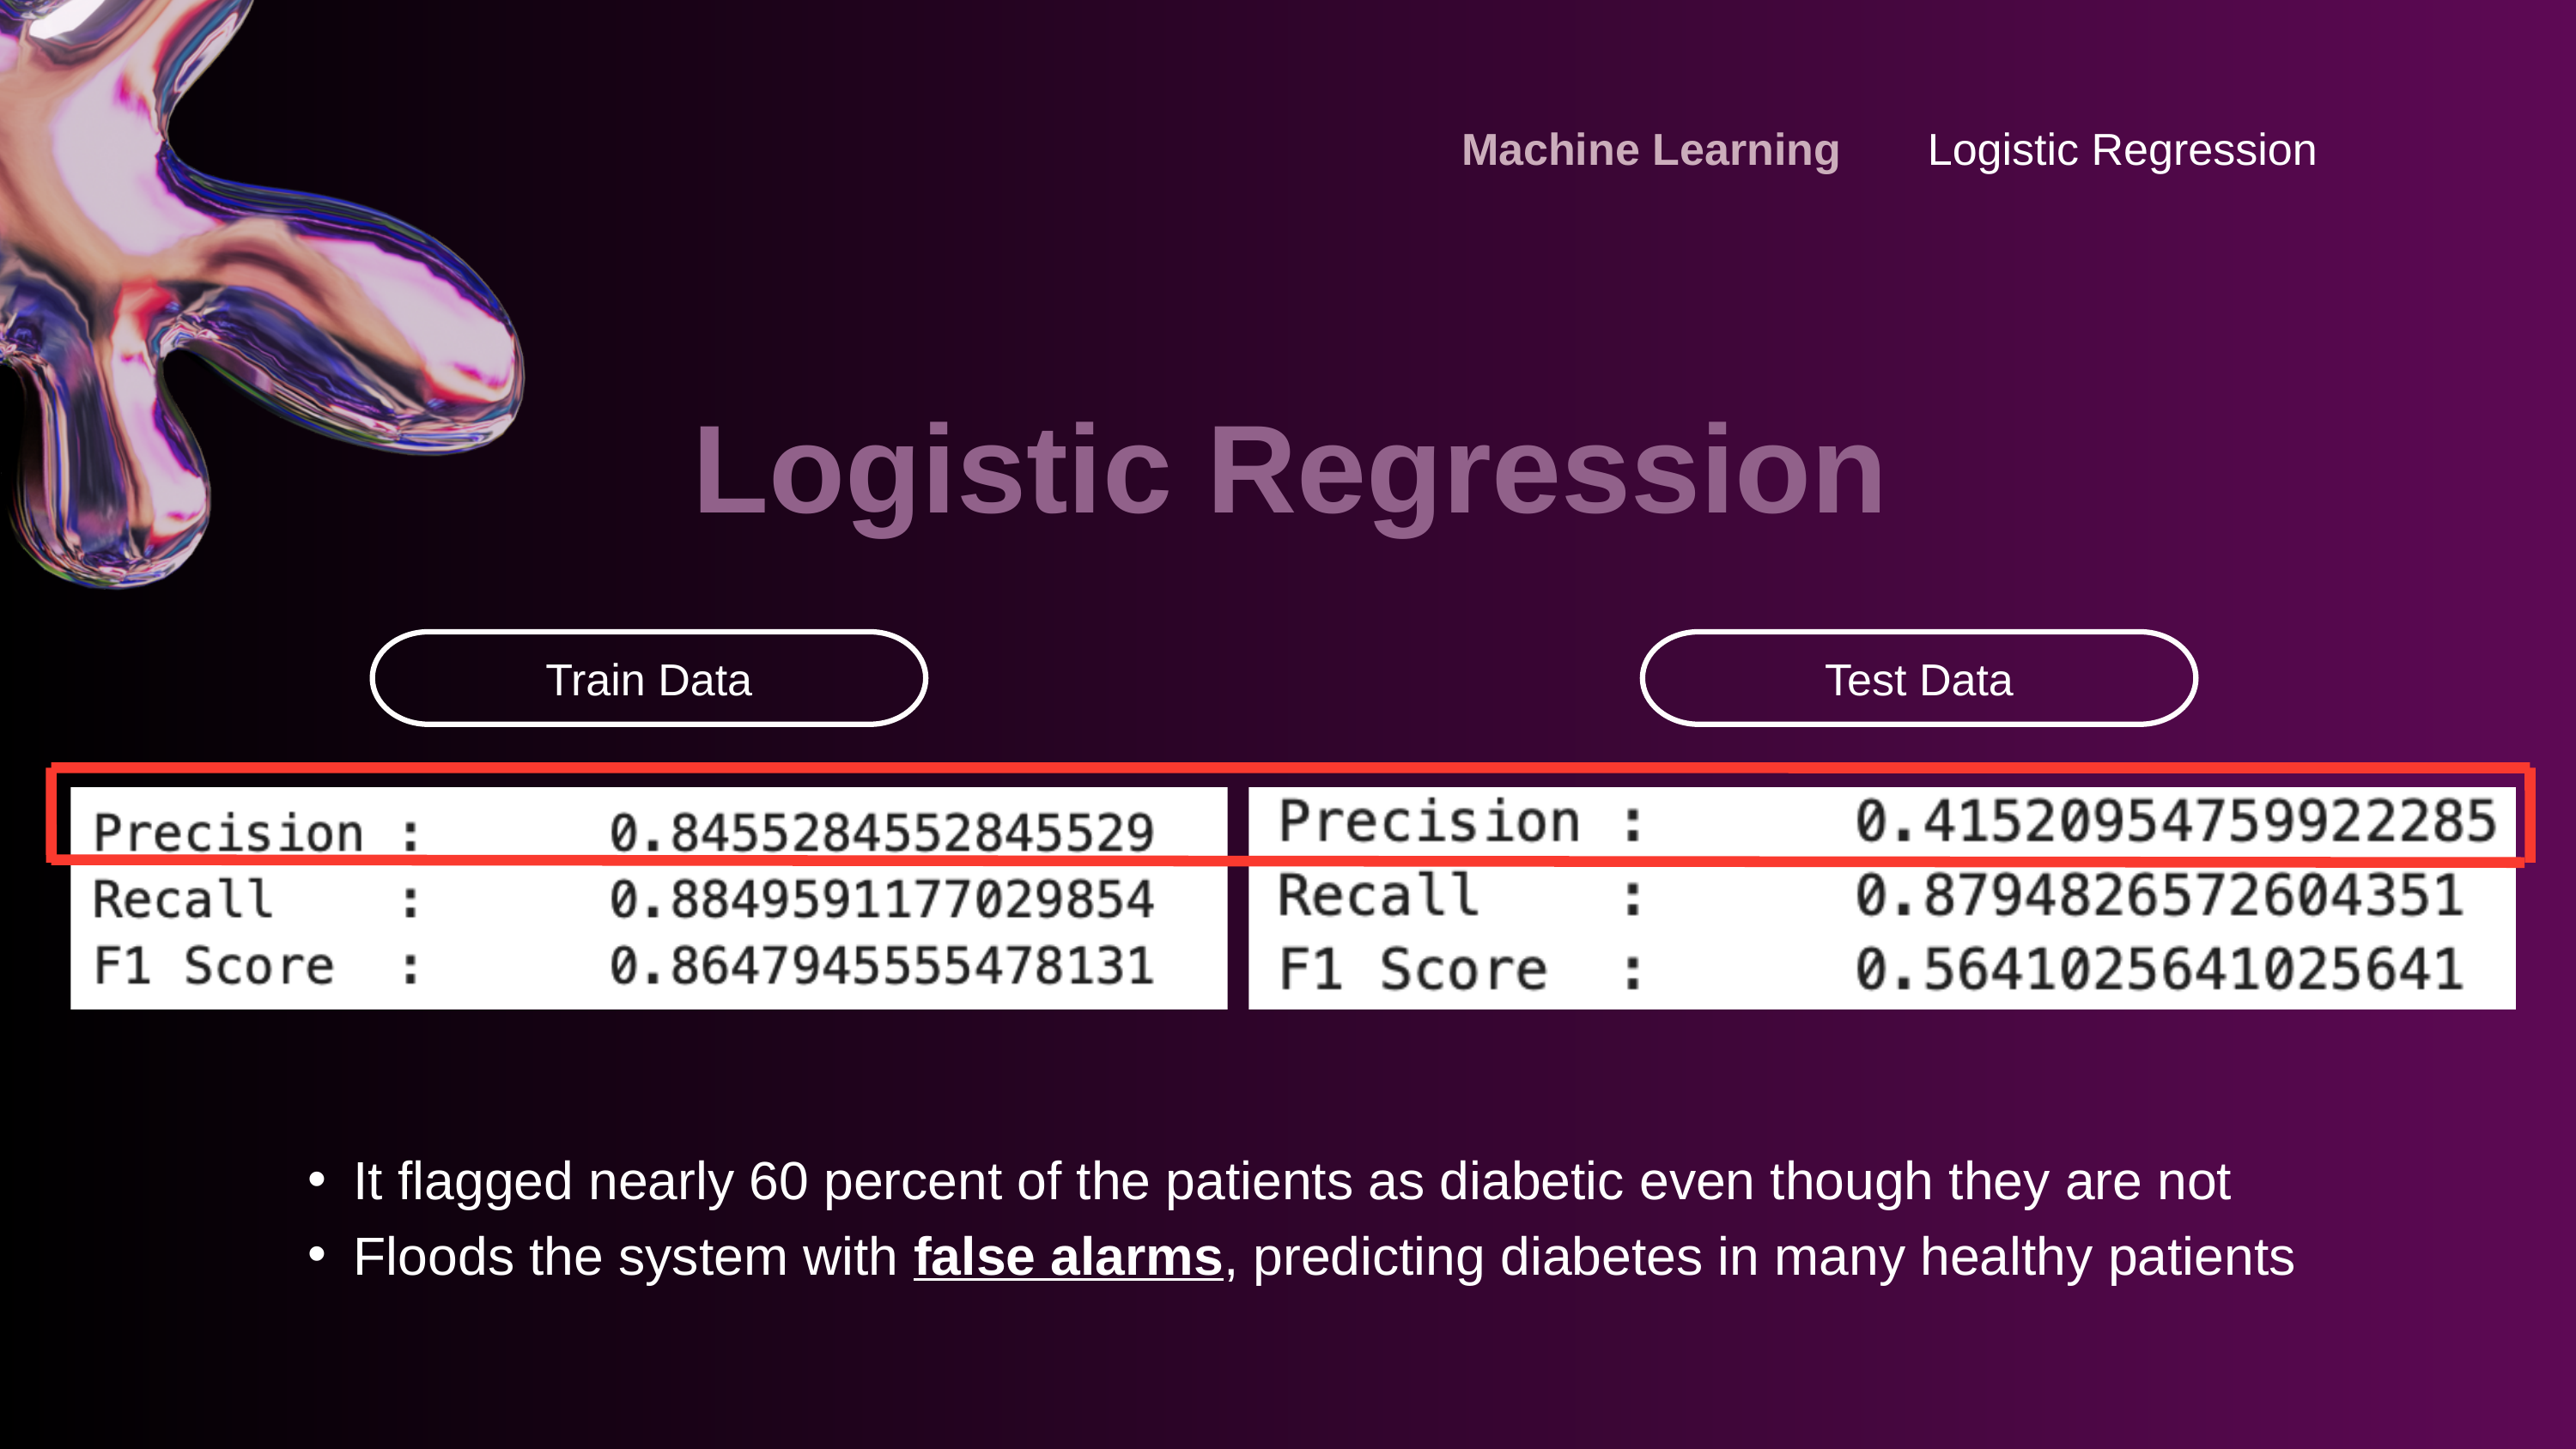

Machine Learning
Logistic Regression
Logistic Regression

Train Data
Test Data

It flagged nearly 60 percent of the patients as diabetic even though they are not
Floods the system with false alarms, predicting diabetes in many healthy patients